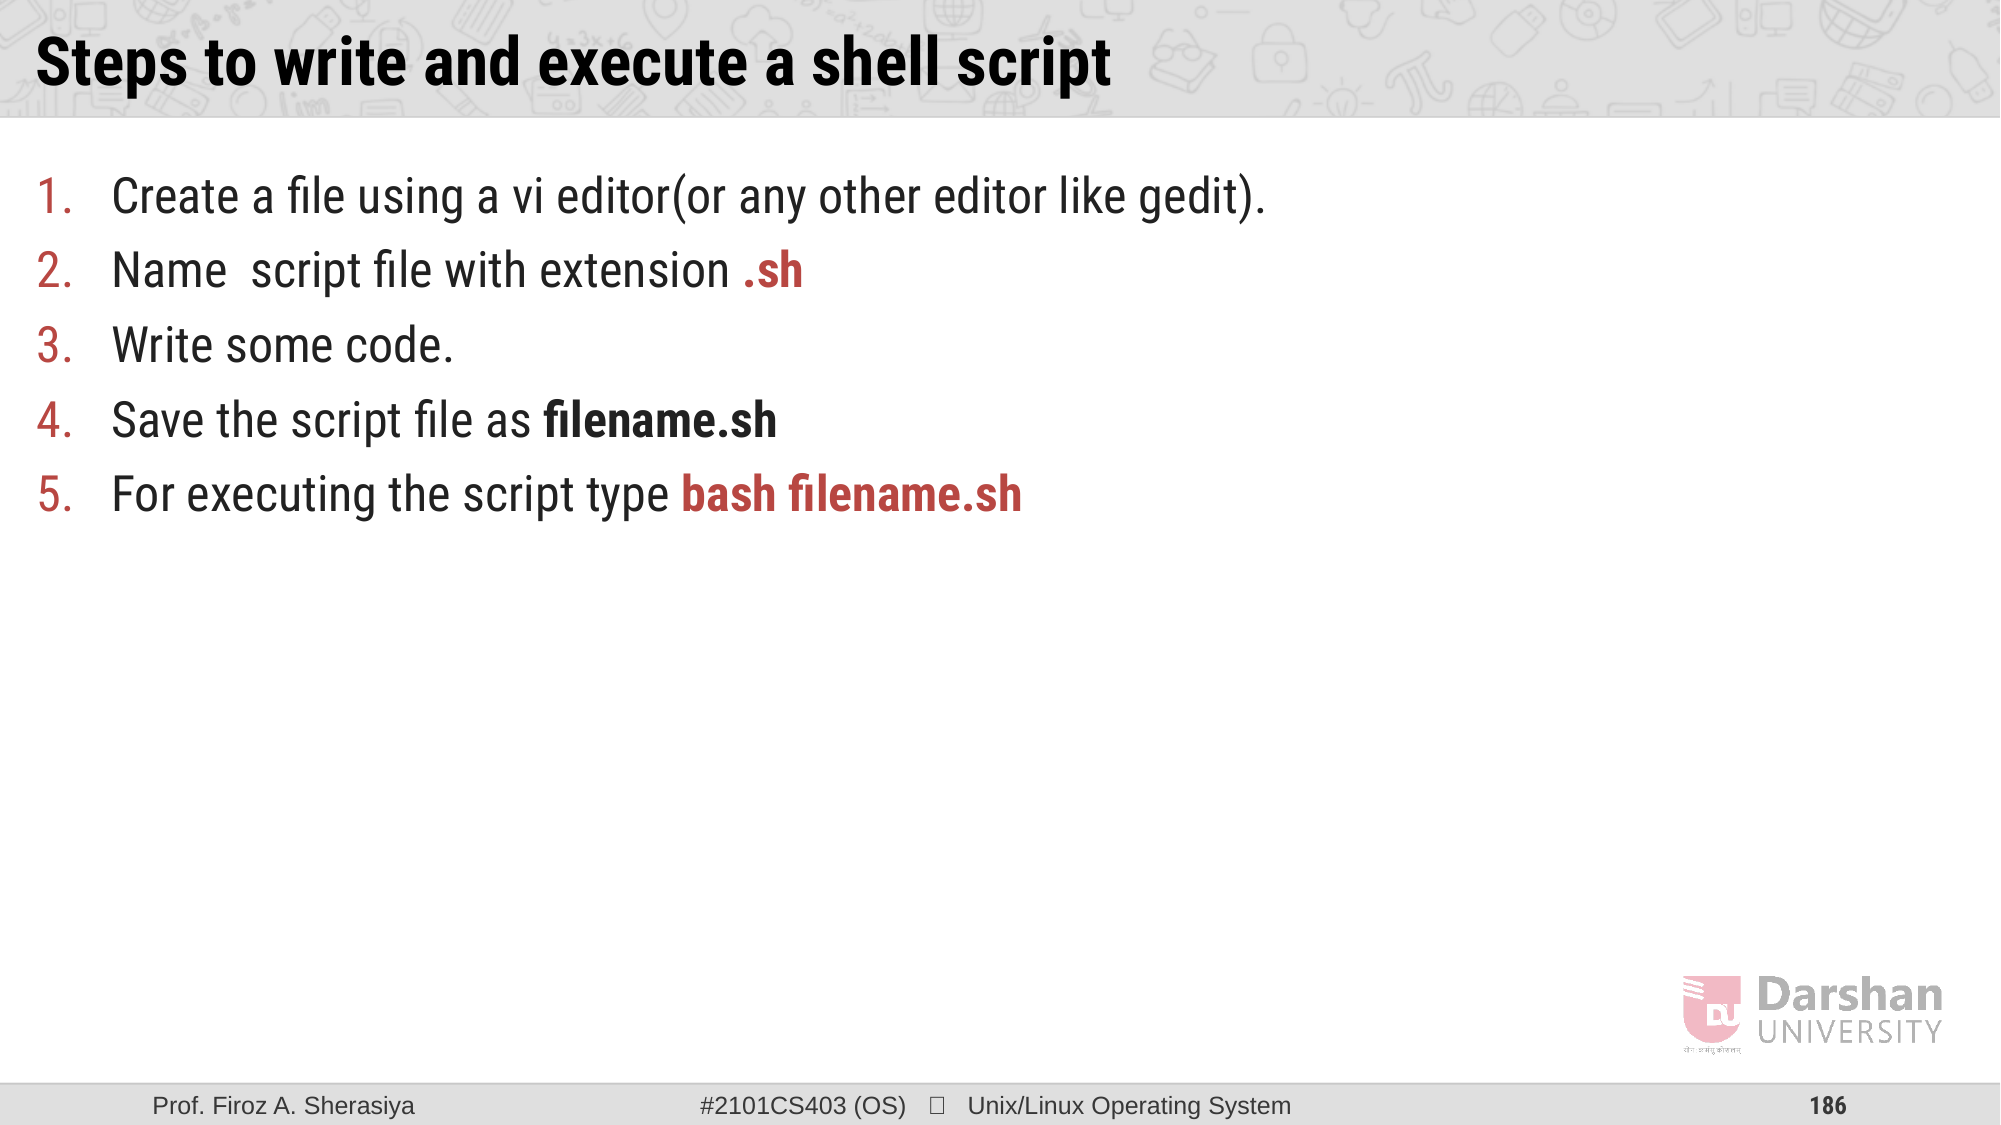

# Steps to write and execute a shell script
Create a file using a vi editor(or any other editor like gedit).
Name  script file with extension .sh
Write some code.
Save the script file as filename.sh
For executing the script type bash filename.sh